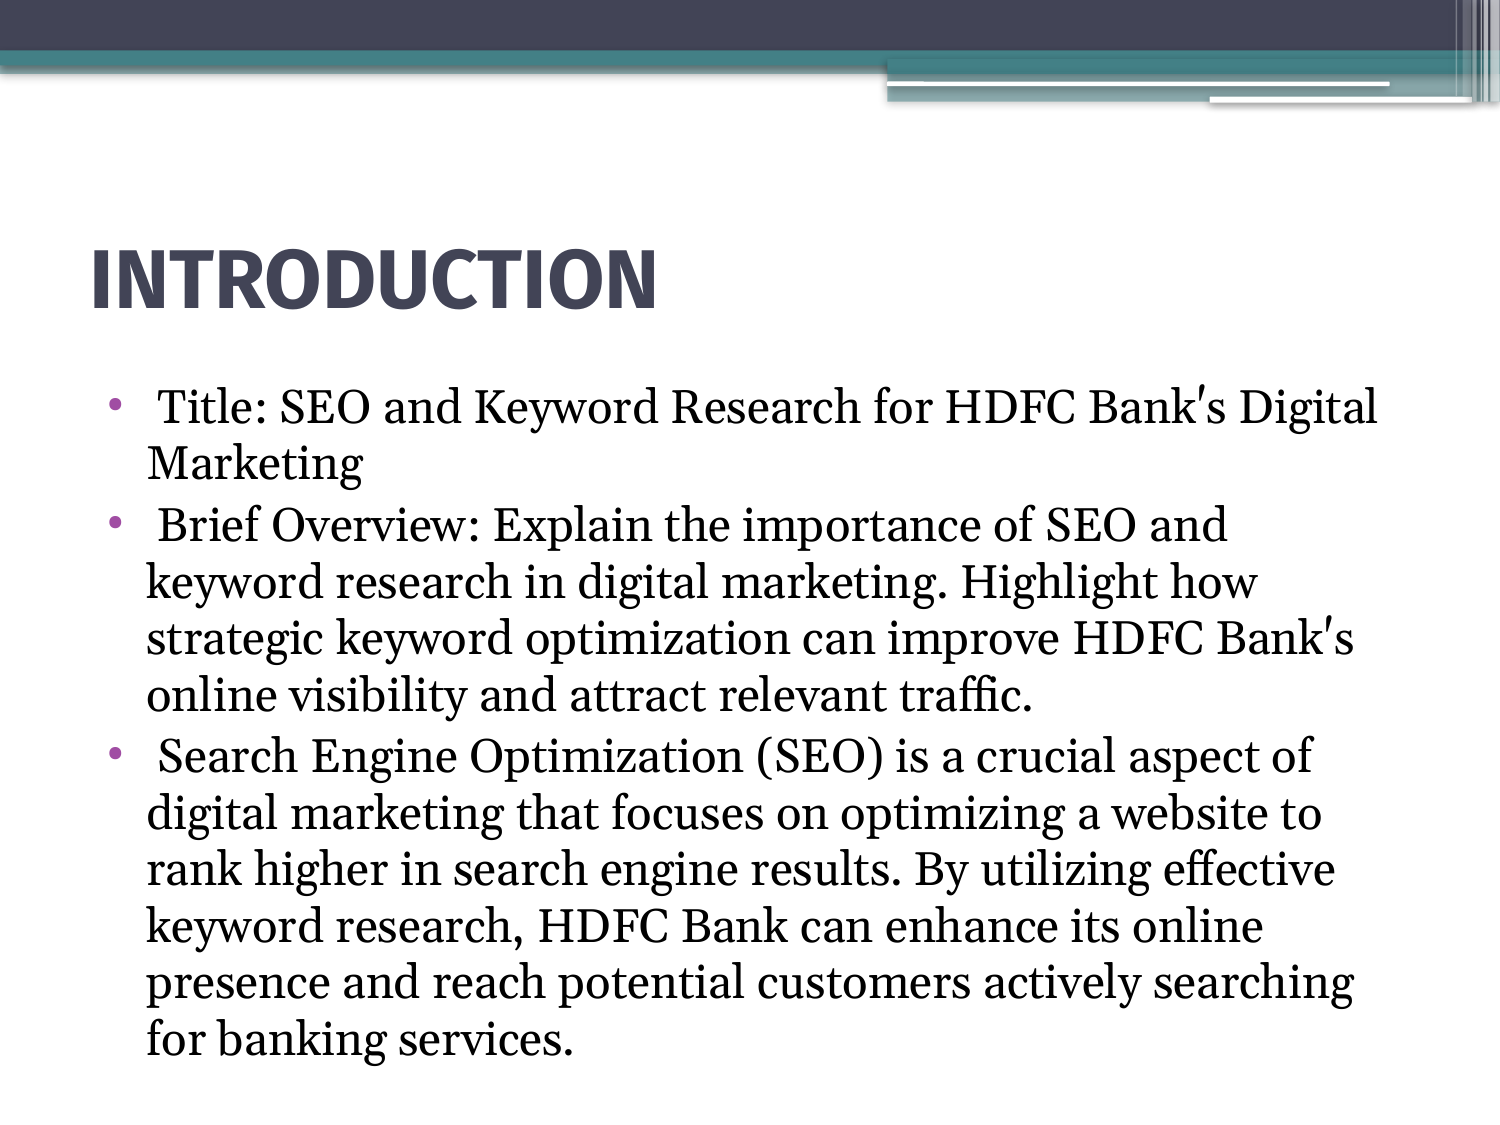

# INTRODUCTION
 Title: SEO and Keyword Research for HDFC Bank's Digital Marketing
 Brief Overview: Explain the importance of SEO and keyword research in digital marketing. Highlight how strategic keyword optimization can improve HDFC Bank's online visibility and attract relevant traffic.
 Search Engine Optimization (SEO) is a crucial aspect of digital marketing that focuses on optimizing a website to rank higher in search engine results. By utilizing effective keyword research, HDFC Bank can enhance its online presence and reach potential customers actively searching for banking services.